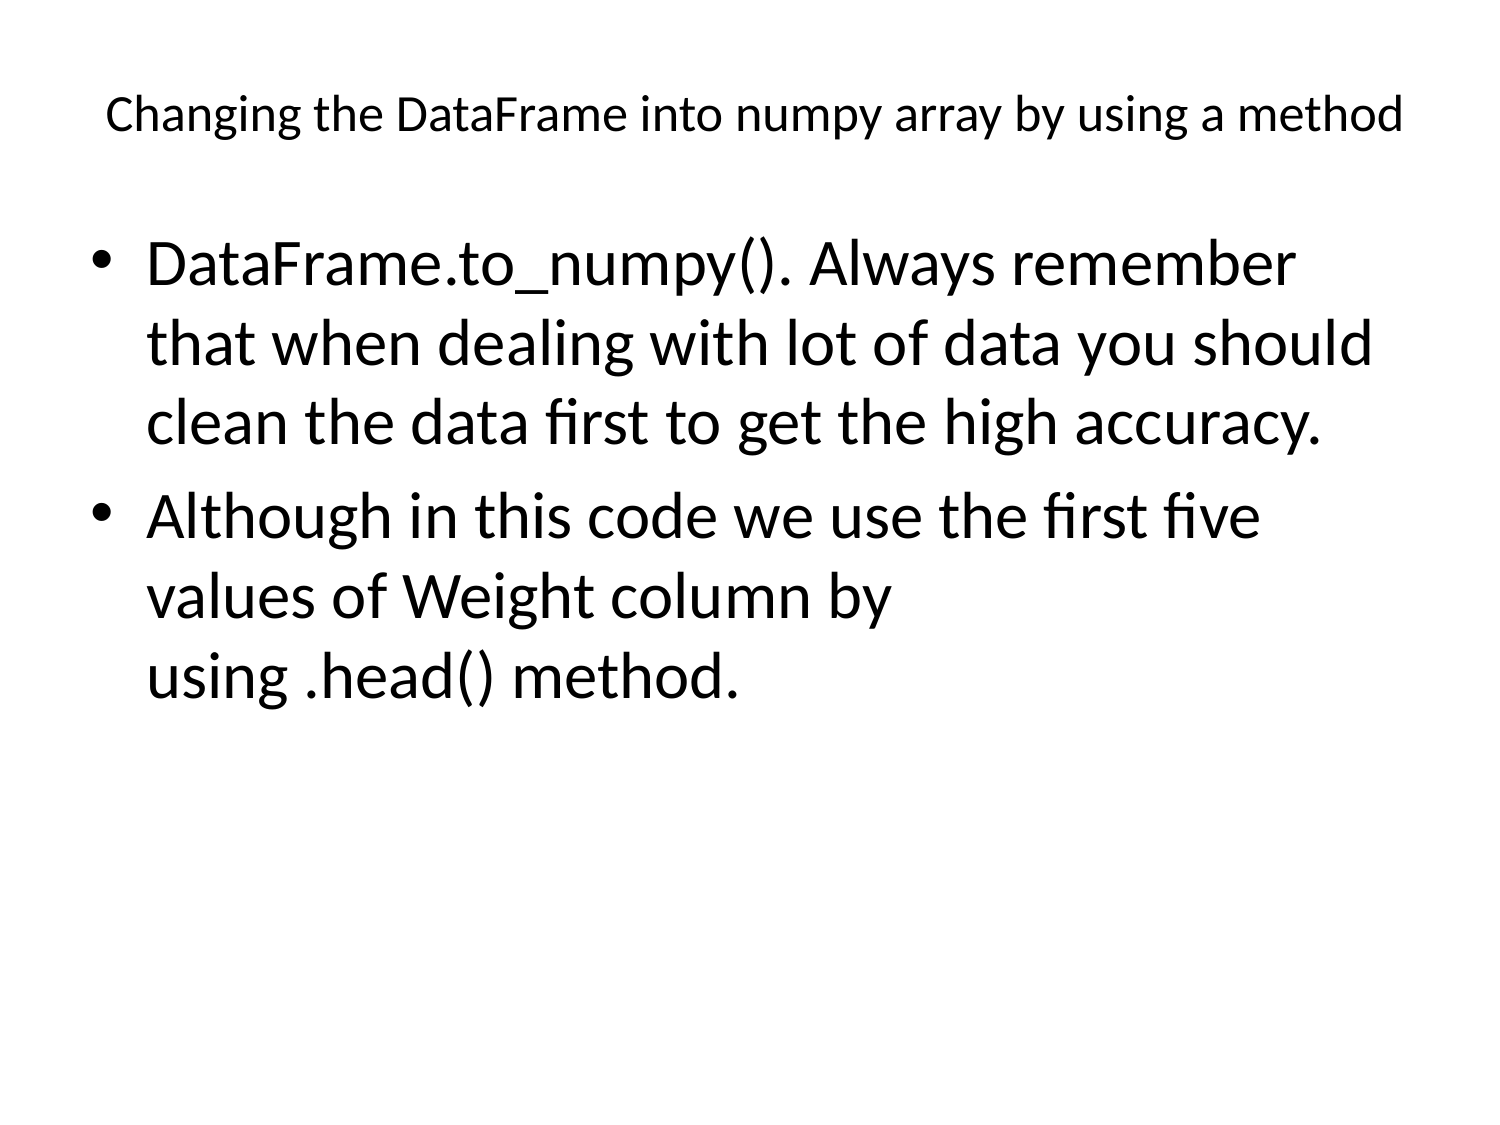

# Changing the DataFrame into numpy array by using a method
DataFrame.to_numpy(). Always remember that when dealing with lot of data you should clean the data first to get the high accuracy.
Although in this code we use the first five values of Weight column by using .head() method.